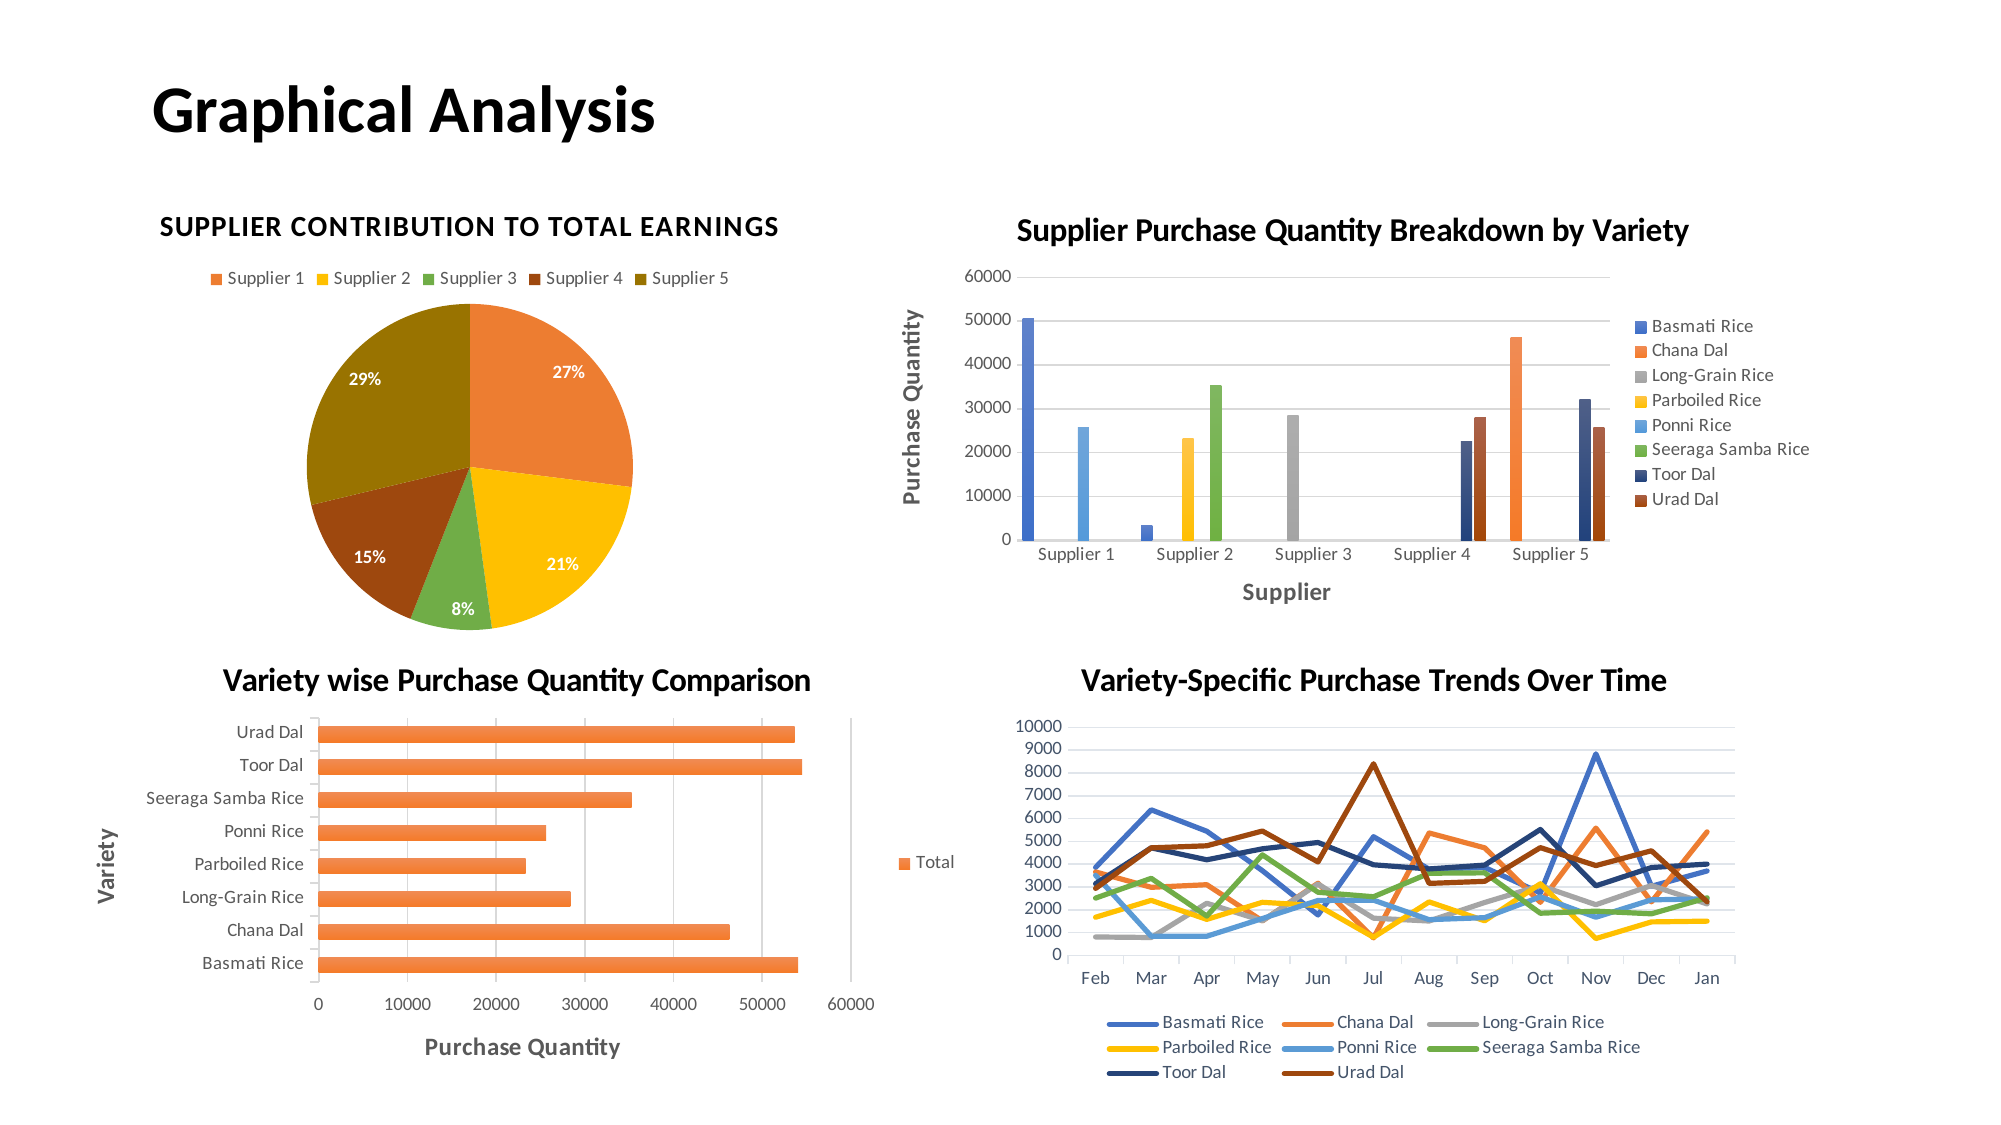

# Graphical Analysis

### Chart: SUPPLIER CONTRIBUTION TO TOTAL EARNINGS

| Category |  |
|---|---|
| Supplier 1 | 661184.0 |
| Supplier 2 | 511365.0 |
| Supplier 3 | 198667.0 |
| Supplier 4 | 375312.0 |
| Supplier 5 | 704665.0 |

### Chart: Supplier Purchase Quantity Breakdown by Variety

| Category | Basmati Rice | Chana Dal | Long-Grain Rice | Parboiled Rice | Ponni Rice | Seeraga Samba Rice | Toor Dal | Urad Dal |
|---|---|---|---|---|---|---|---|---|
| Supplier 1 | 50664.0 | None | None | None | 25651.0 | None | None | None |
| Supplier 2 | 3389.0 | None | None | 23331.0 | None | 35283.0 | None | None |
| Supplier 3 | None | None | 28381.0 | None | None | None | None | None |
| Supplier 4 | None | None | None | None | None | None | 22463.0 | 27944.0 |
| Supplier 5 | None | 46303.0 | None | None | None | None | 32039.0 | 25725.0 |

### Chart: Variety wise Purchase Quantity Comparison

| Category | Total |
|---|---|
| Basmati Rice | 54053.0 |
| Chana Dal | 46303.0 |
| Long-Grain Rice | 28381.0 |
| Parboiled Rice | 23331.0 |
| Ponni Rice | 25651.0 |
| Seeraga Samba Rice | 35283.0 |
| Toor Dal | 54502.0 |
| Urad Dal | 53669.0 |

### Chart: Variety-Specific Purchase Trends Over Time

| Category | Basmati Rice | Chana Dal | Long-Grain Rice | Parboiled Rice | Ponni Rice | Seeraga Samba Rice | Toor Dal | Urad Dal |
|---|---|---|---|---|---|---|---|---|
| Feb | 3857.0 | 3658.0 | 810.0 | 1673.0 | 3514.0 | 2512.0 | 3142.0 | 2936.0 |
| Mar | 6382.0 | 2986.0 | 786.0 | 2413.0 | 842.0 | 3379.0 | 4716.0 | 4716.0 |
| Apr | 5445.0 | 3099.0 | 2286.0 | 1580.0 | 841.0 | 1726.0 | 4195.0 | 4806.0 |
| May | 3715.0 | 1513.0 | 1521.0 | 2329.0 | 1617.0 | 4410.0 | 4676.0 | 5454.0 |
| Jun | 1771.0 | 3163.0 | 3131.0 | 2183.0 | 2408.0 | 2769.0 | 4953.0 | 4098.0 |
| Jul | 5207.0 | 768.0 | 1633.0 | 796.0 | 2422.0 | 2571.0 | 3971.0 | 8403.0 |
| Aug | 3777.0 | 5370.0 | 1507.0 | 2347.0 | 1568.0 | 3601.0 | 3791.0 | 3155.0 |
| Sep | 3855.0 | 4716.0 | 2319.0 | 1518.0 | 1654.0 | 3619.0 | 3958.0 | 3246.0 |
| Oct | 2736.0 | 2328.0 | 3059.0 | 3140.0 | 2568.0 | 1849.0 | 5522.0 | 4727.0 |
| Nov | 8837.0 | 5583.0 | 2223.0 | 740.0 | 1673.0 | 1939.0 | 3049.0 | 3938.0 |
| Dec | 3031.0 | 2345.0 | 3065.0 | 1469.0 | 2437.0 | 1824.0 | 3853.0 | 4591.0 |
| Jan | 3703.0 | 5419.0 | 2257.0 | 1503.0 | 2477.0 | 2524.0 | 4004.0 | 2352.0 |